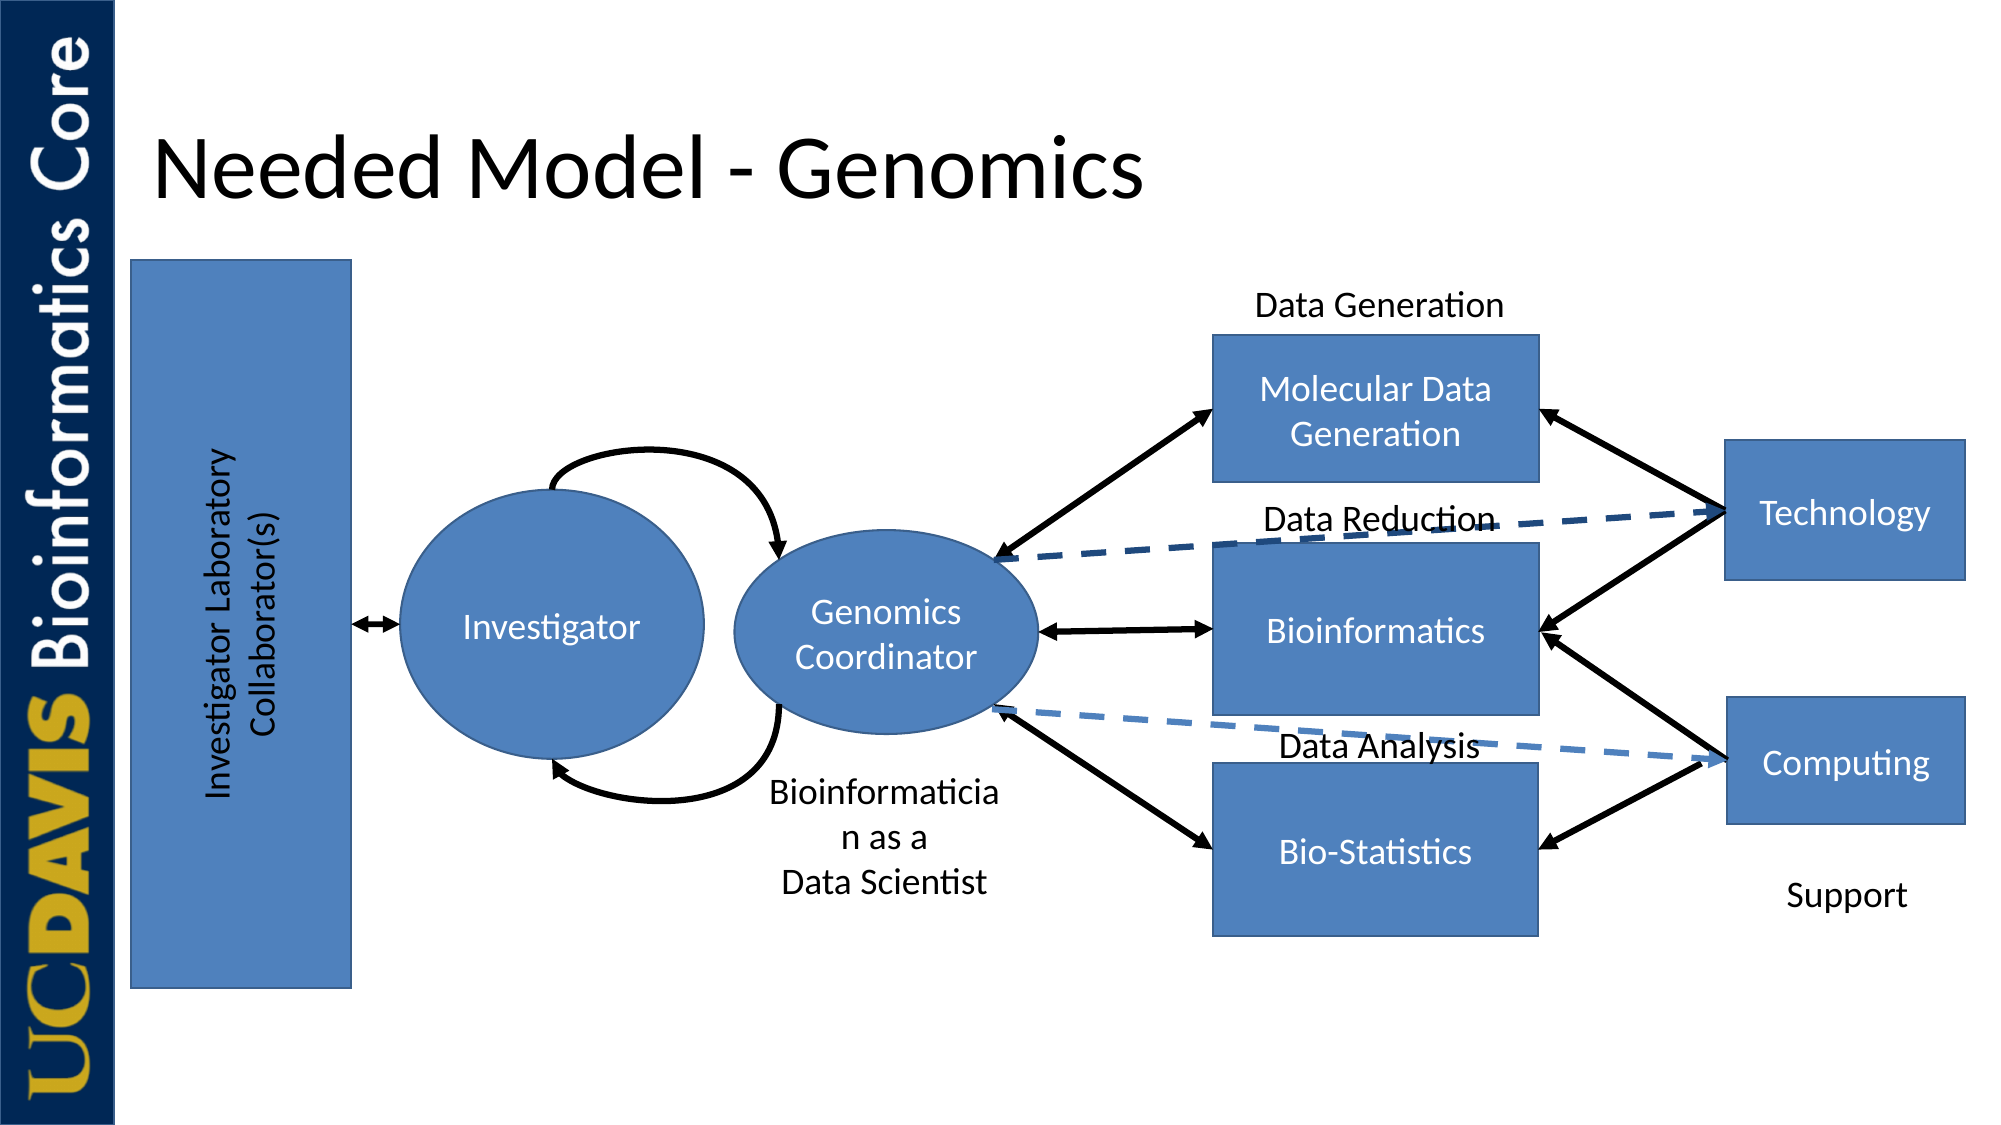

# Needed Model - Genomics

Data Generation
Molecular Data Generation
Technology
Data Reduction
Investigator
Genomics
Coordinator
Bioinformatics
Investigator Laboratory
Collaborator(s)
Computing
Data Analysis
Bioinformatician as a
Data Scientist
Bio-Statistics
Support